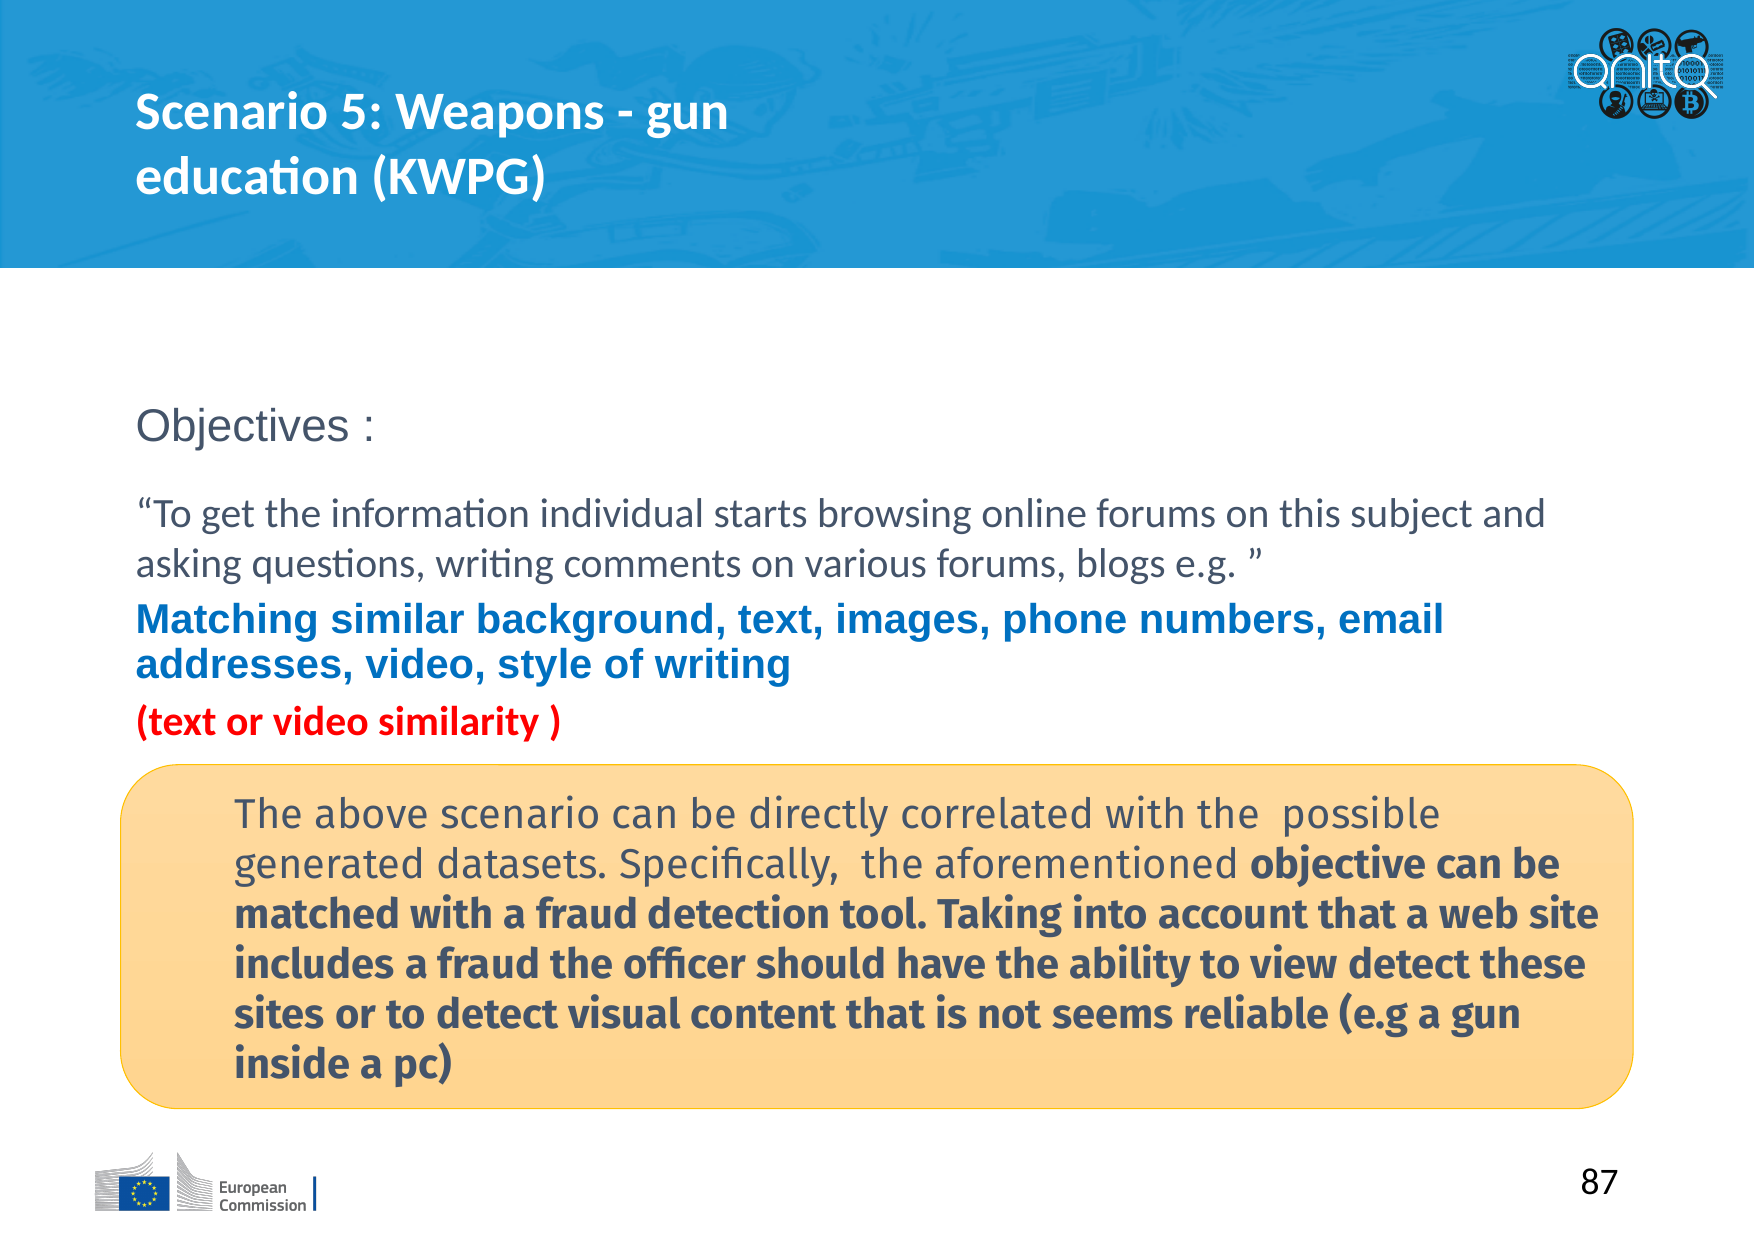

Scenario 5: Weapons - gun education (KWPG)
Objectives :
“To get the information individual starts browsing online forums on this subject and asking questions, writing comments on various forums, blogs e.g. ”
Matching similar background, text, images, phone numbers, email addresses, video, style of writing
(text or video similarity )

The above scenario can be directly correlated with the  possible generated datasets. Specifically,  the aforementioned objective can be matched with a fraud detection tool. Taking into account that a web site includes a fraud the officer should have the ability to view detect these sites or to detect visual content that is not seems reliable (e.g a gun inside a pc)
87